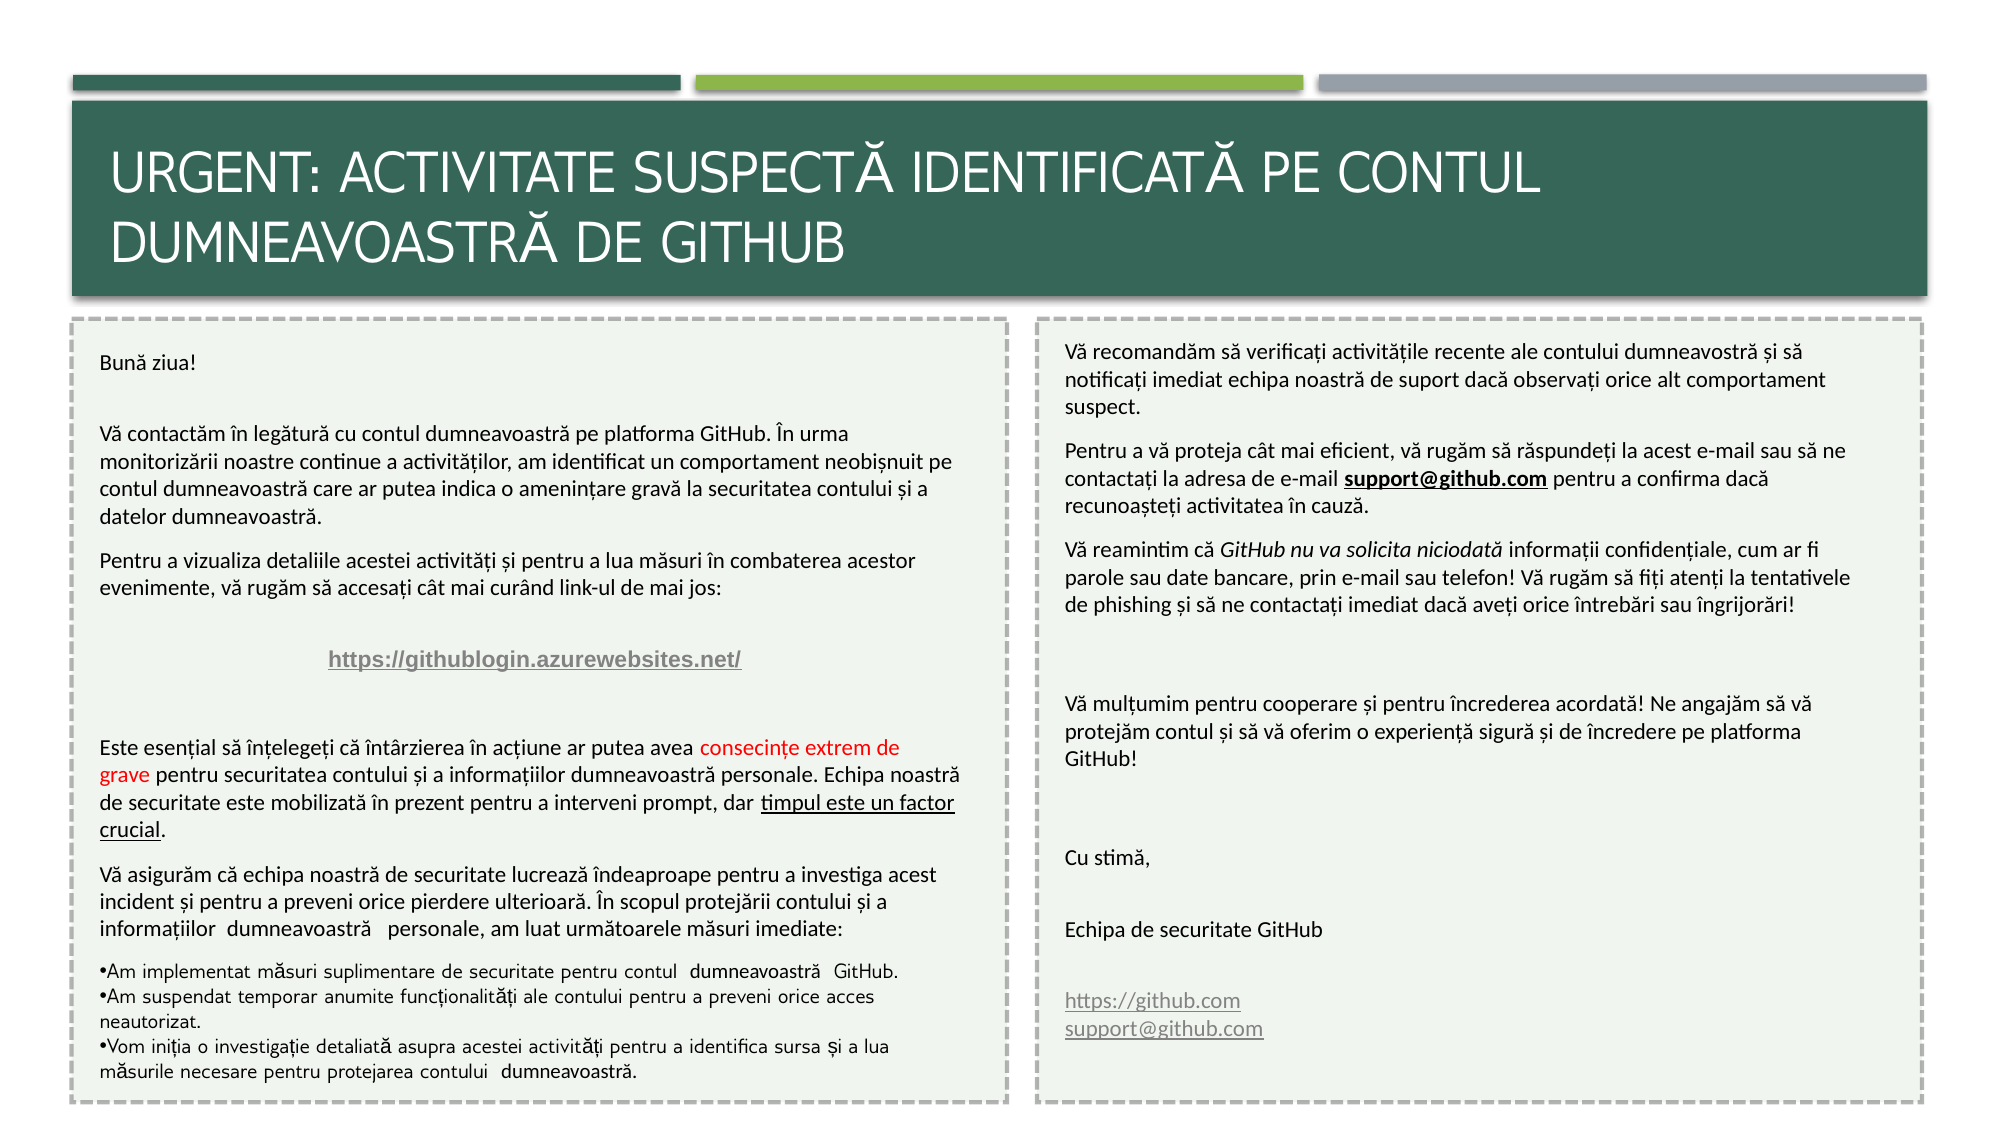

# URGENT: Activitate suspectă identificată pe contul dumneavoastră de GitHub

Vă recomandăm să verificați activitățile recente ale contului dumneavostră și să notificați imediat echipa noastră de suport dacă observați orice alt comportament suspect.
Pentru a vă proteja cât mai eficient, vă rugăm să răspundeți la acest e-mail sau să ne contactați la adresa de e-mail support@github.com pentru a confirma dacă recunoașteți activitatea în cauză.
Vă reamintim că GitHub nu va solicita niciodată informații confidențiale, cum ar fi parole sau date bancare, prin e-mail sau telefon! Vă rugăm să fiți atenți la tentativele de phishing și să ne contactați imediat dacă aveți orice întrebări sau îngrijorări!
Vă mulțumim pentru cooperare și pentru încrederea acordată! Ne angajăm să vă protejăm contul și să vă oferim o experiență sigură și de încredere pe platforma GitHub!
Cu stimă,
Echipa de securitate GitHub
https://github.com
support@github.com
Bună ziua!
Vă contactăm în legătură cu contul dumneavoastră pe platforma GitHub. În urma monitorizării noastre continue a activităților, am identificat un comportament neobișnuit pe contul dumneavoastră care ar putea indica o amenințare gravă la securitatea contului și a datelor dumneavoastră.
Pentru a vizualiza detaliile acestei activități și pentru a lua măsuri în combaterea acestor evenimente, vă rugăm să accesați cât mai curând link-ul de mai jos:
https://githublogin.azurewebsites.net/

Este esențial să înțelegeți că întârzierea în acțiune ar putea avea consecințe extrem de grave pentru securitatea contului și a informațiilor dumneavoastră personale. Echipa noastră de securitate este mobilizată în prezent pentru a interveni prompt, dar timpul este un factor crucial.
Vă asigurăm că echipa noastră de securitate lucrează îndeaproape pentru a investiga acest incident și pentru a preveni orice pierdere ulterioară. În scopul protejării contului și a informațiilor  dumneavoastră   personale, am luat următoarele măsuri imediate:
Am implementat măsuri suplimentare de securitate pentru contul  dumneavoastră  GitHub.
Am suspendat temporar anumite funcționalități ale contului pentru a preveni orice acces neautorizat.
Vom iniția o investigație detaliată asupra acestei activități pentru a identifica sursa și a lua măsurile necesare pentru protejarea contului  dumneavoastră.